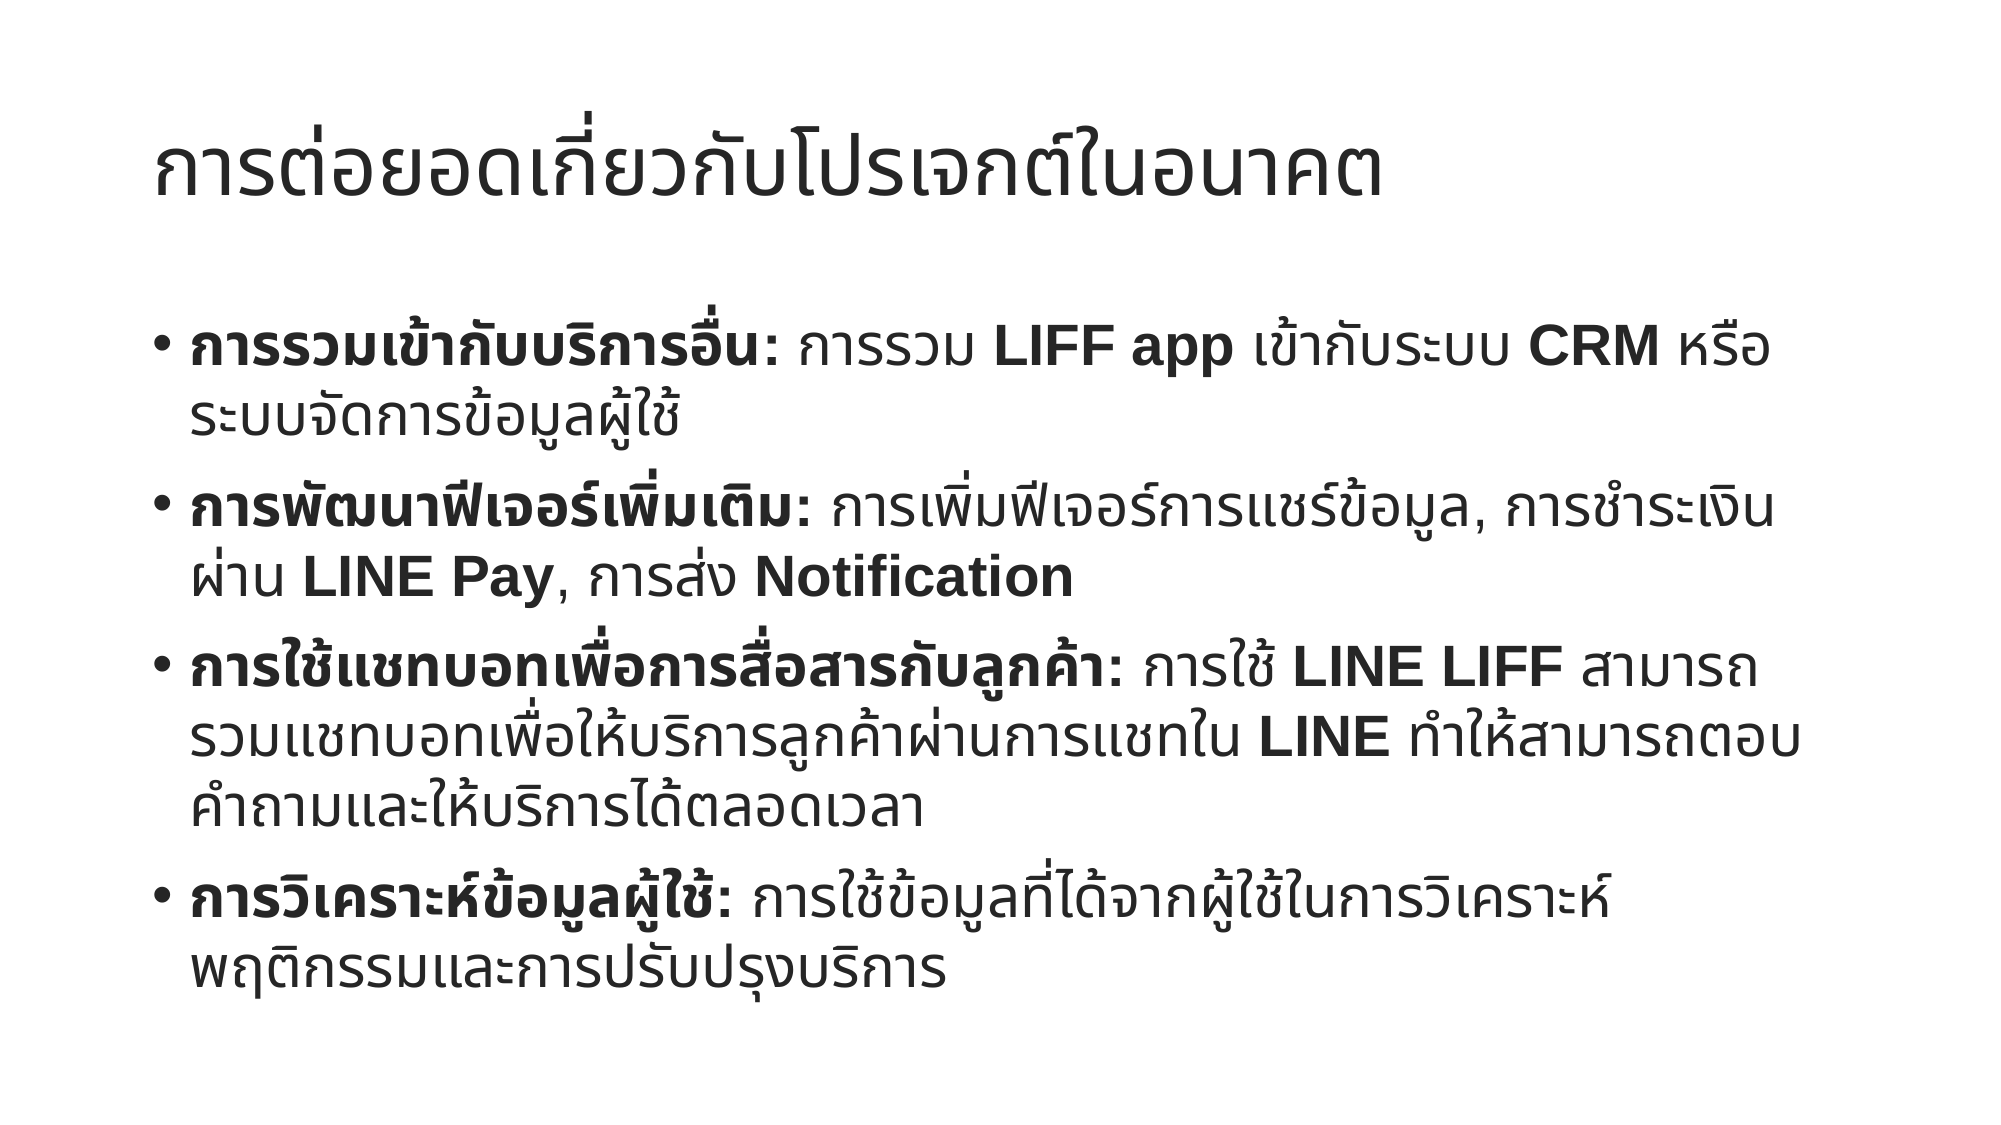

# การต่อยอดเกี่ยวกับโปรเจกต์ในอนาคต
การรวมเข้ากับบริการอื่น: การรวม LIFF app เข้ากับระบบ CRM หรือระบบจัดการข้อมูลผู้ใช้
การพัฒนาฟีเจอร์เพิ่มเติม: การเพิ่มฟีเจอร์การแชร์ข้อมูล, การชำระเงินผ่าน LINE Pay, การส่ง Notification
การใช้แชทบอทเพื่อการสื่อสารกับลูกค้า: การใช้ LINE LIFF สามารถรวมแชทบอทเพื่อให้บริการลูกค้าผ่านการแชทใน LINE ทำให้สามารถตอบคำถามและให้บริการได้ตลอดเวลา
การวิเคราะห์ข้อมูลผู้ใช้: การใช้ข้อมูลที่ได้จากผู้ใช้ในการวิเคราะห์พฤติกรรมและการปรับปรุงบริการ